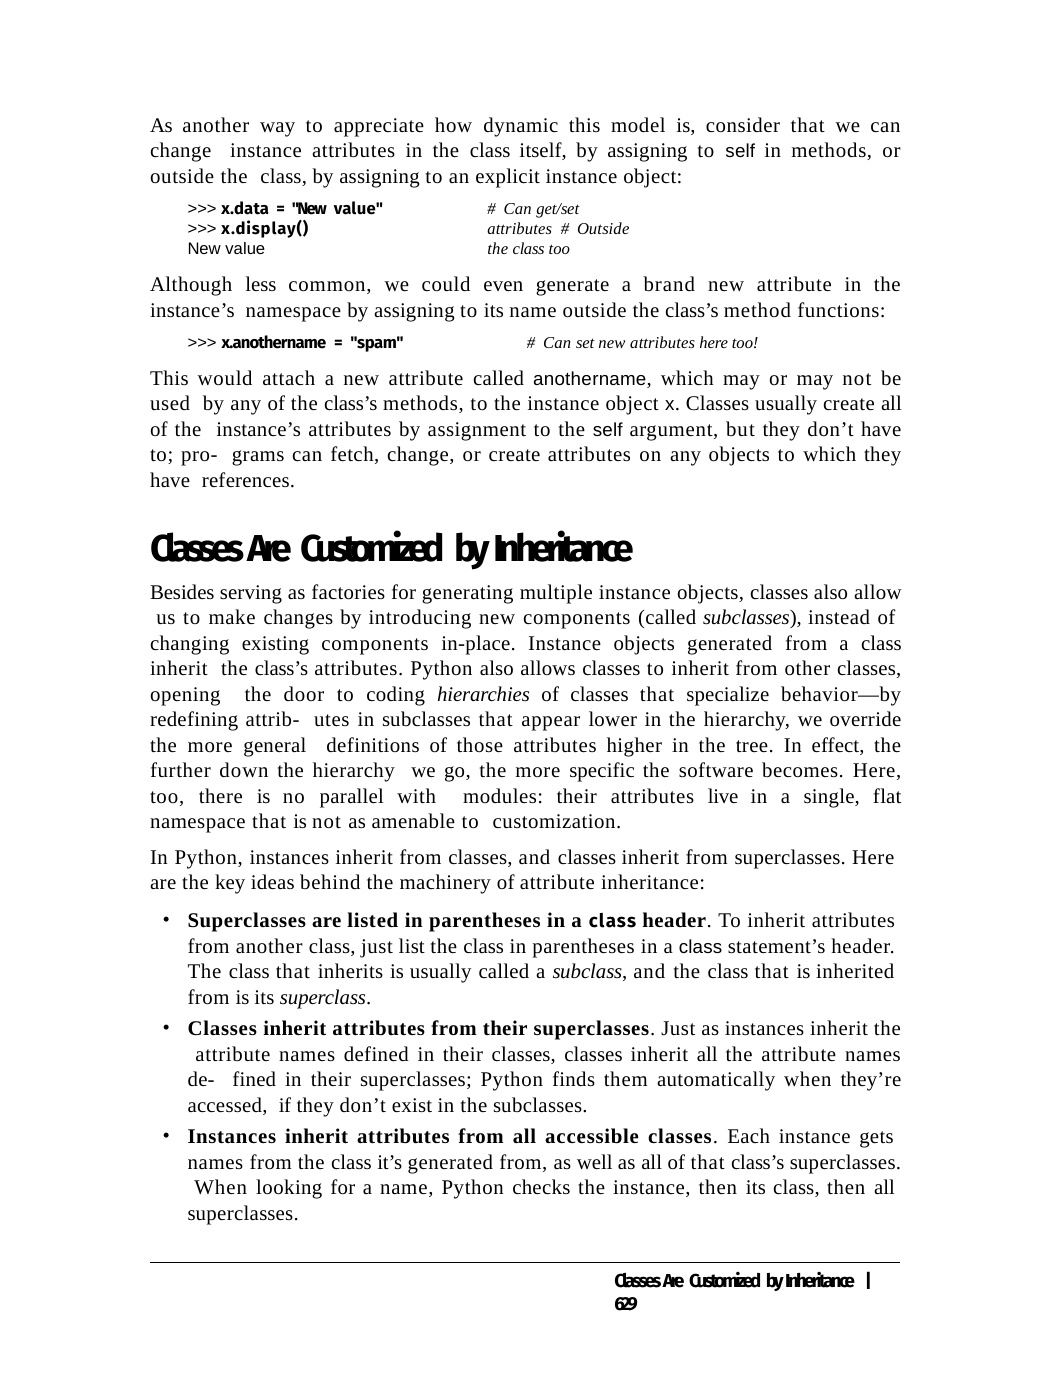

As another way to appreciate how dynamic this model is, consider that we can change  instance attributes in the class itself, by assigning to self in methods, or outside the  class, by assigning to an explicit instance object:
>>> x.data = "New value"
>>> x.display()
New value
# Can get/set attributes  # Outside the class too
Although less common, we could even generate a brand new attribute in the instance’s  namespace by assigning to its name outside the class’s method functions:
>>> x.anothername = "spam"	# Can set new attributes here too!
This would attach a new attribute called anothername, which may or may not be used  by any of the class’s methods, to the instance object x. Classes usually create all of the  instance’s attributes by assignment to the self argument, but they don’t have to; pro-  grams can fetch, change, or create attributes on any objects to which they have  references.

Classes Are Customized by Inheritance
Besides serving as factories for generating multiple instance objects, classes also allow  us to make changes by introducing new components (called subclasses), instead of  changing existing components in-place. Instance objects generated from a class inherit  the class’s attributes. Python also allows classes to inherit from other classes, opening  the door to coding hierarchies of classes that specialize behavior—by redefining attrib-  utes in subclasses that appear lower in the hierarchy, we override the more general  definitions of those attributes higher in the tree. In effect, the further down the hierarchy  we go, the more specific the software becomes. Here, too, there is no parallel with  modules: their attributes live in a single, flat namespace that is not as amenable to  customization.
In Python, instances inherit from classes, and classes inherit from superclasses. Here  are the key ideas behind the machinery of attribute inheritance:
Superclasses are listed in parentheses in a class header. To inherit attributes  from another class, just list the class in parentheses in a class statement’s header.  The class that inherits is usually called a subclass, and the class that is inherited  from is its superclass.
Classes inherit attributes from their superclasses. Just as instances inherit the  attribute names defined in their classes, classes inherit all the attribute names de-  fined in their superclasses; Python finds them automatically when they’re accessed,  if they don’t exist in the subclasses.
Instances inherit attributes from all accessible classes. Each instance gets  names from the class it’s generated from, as well as all of that class’s superclasses.  When looking for a name, Python checks the instance, then its class, then all  superclasses.

Classes Are Customized by Inheritance  |  629